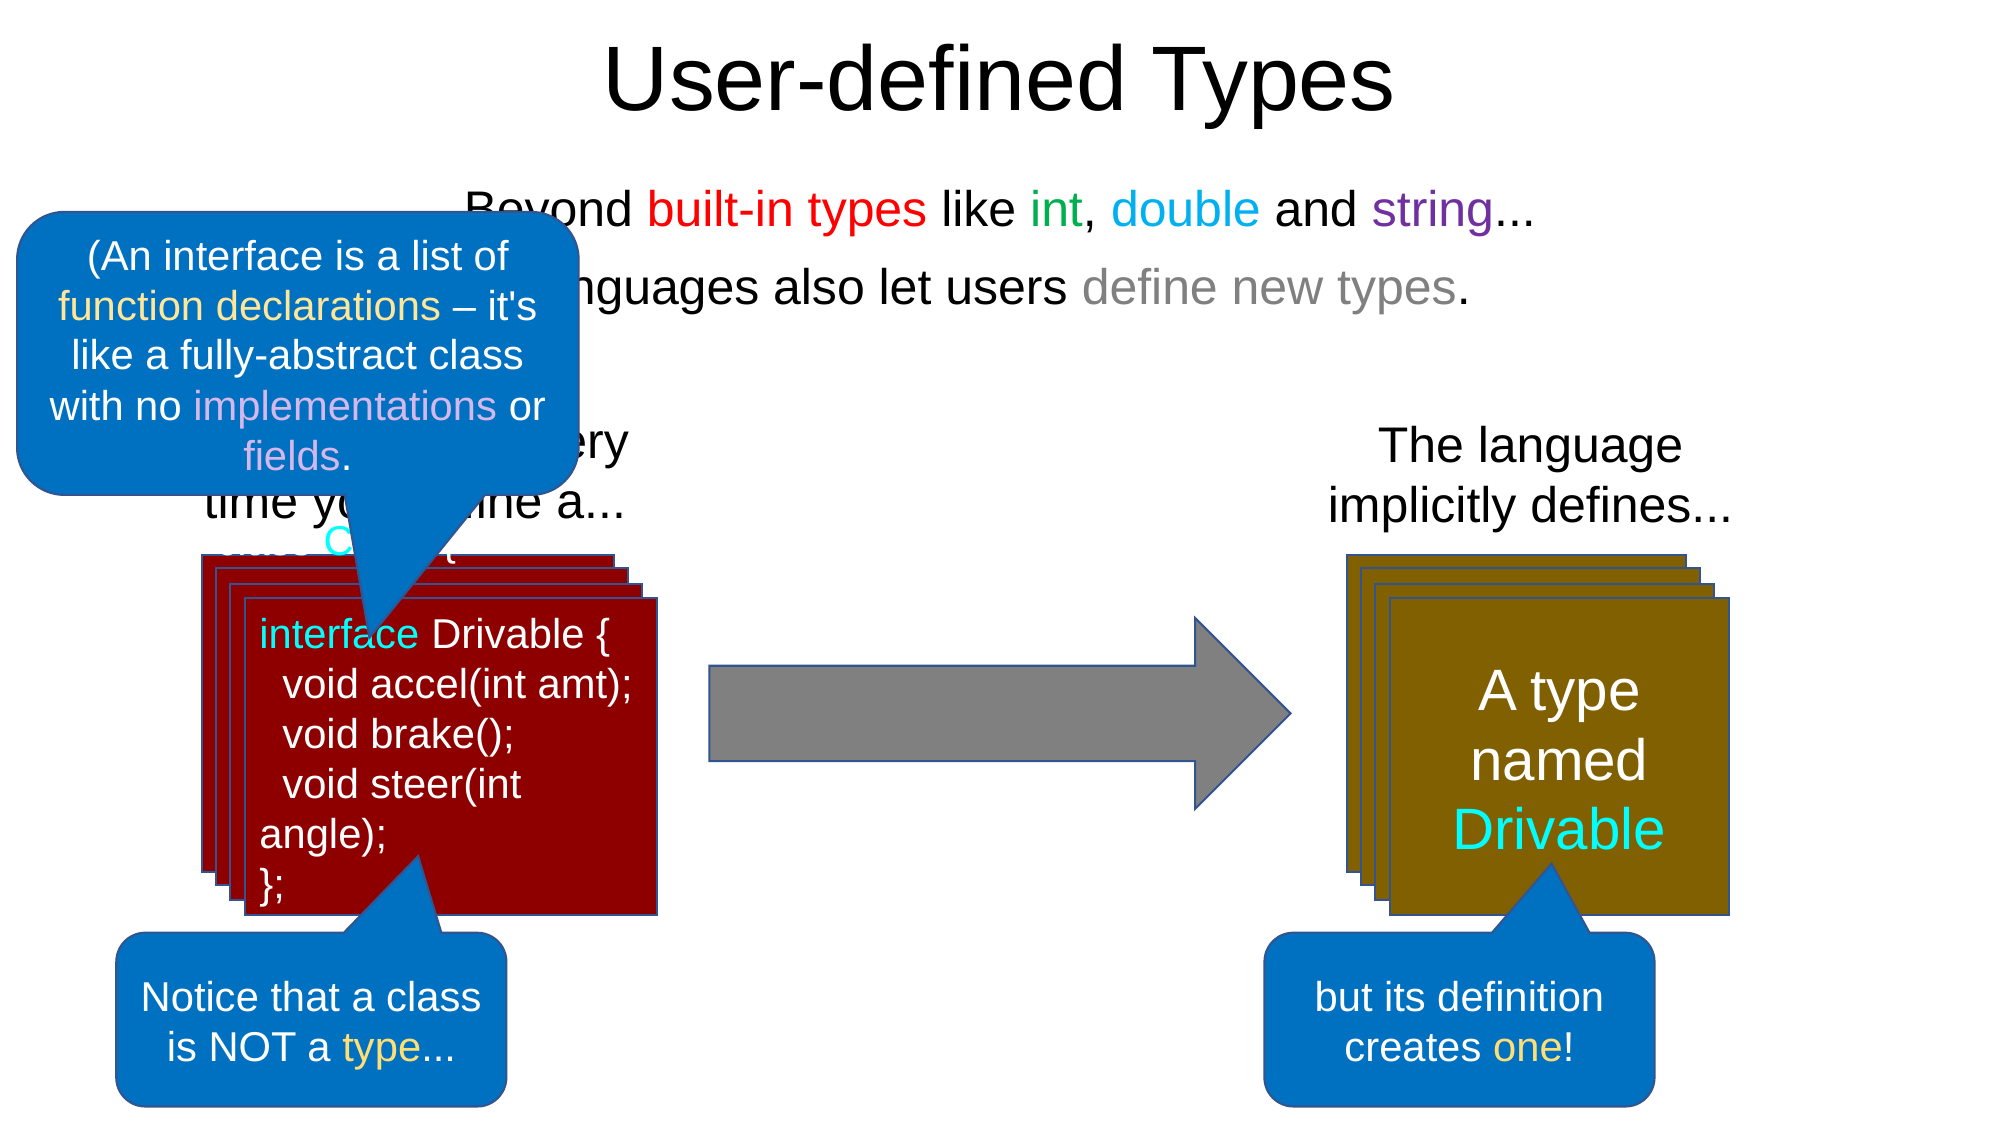

# User-defined Types
Beyond built-in types like int, double and string...
(An interface is a list of function declarations – it's like a fully-abstract class with no implementations or fields.
languages also let users define new types.
For example, every time you define a...
The language implicitly defines...
class Circle {
 public:
   Circle(float rad) { ... }
   float get_area() { ... }
  private:
};
A type named Circle
struct Weather {
  double temperature;
  double humidity;
  bool sunny, cloudy;
};
A type named Weather
enum Days {
  Mon, Tues, Wed,
  Thurs, Fri, Sat, Sun
};
A type named
Days
interface Drivable {
  void accel(int amt);
  void brake();
  void steer(int angle);
};
A type named Drivable

Notice that a class is NOT a type...
but its definition creates one!